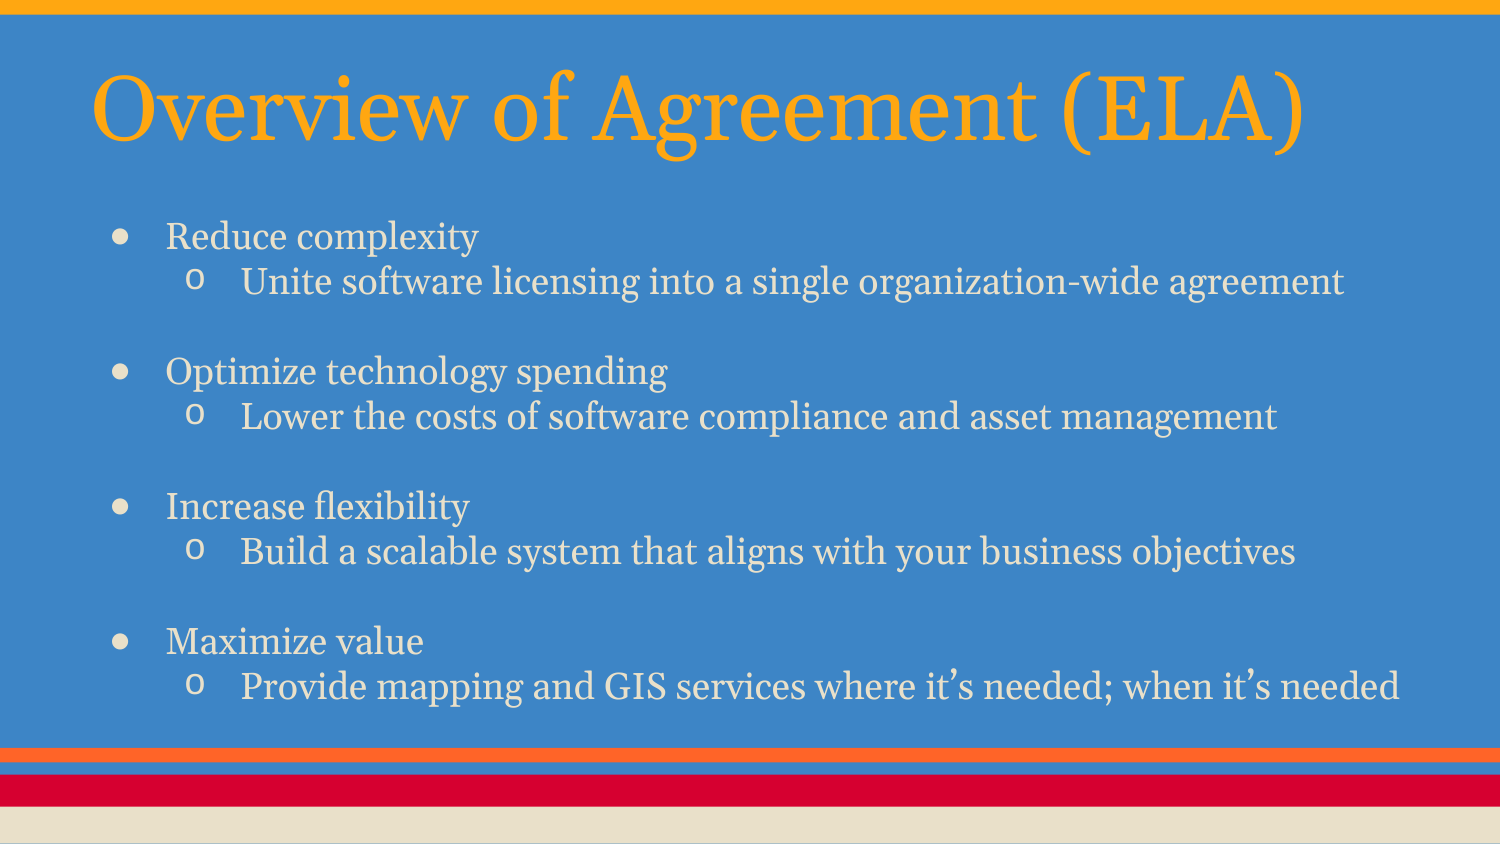

# Overview of Agreement (ELA)
Reduce complexity
Unite software licensing into a single organization-wide agreement

Optimize technology spending
Lower the costs of software compliance and asset management

Increase flexibility
Build a scalable system that aligns with your business objectives

Maximize value
Provide mapping and GIS services where it’s needed; when it’s needed